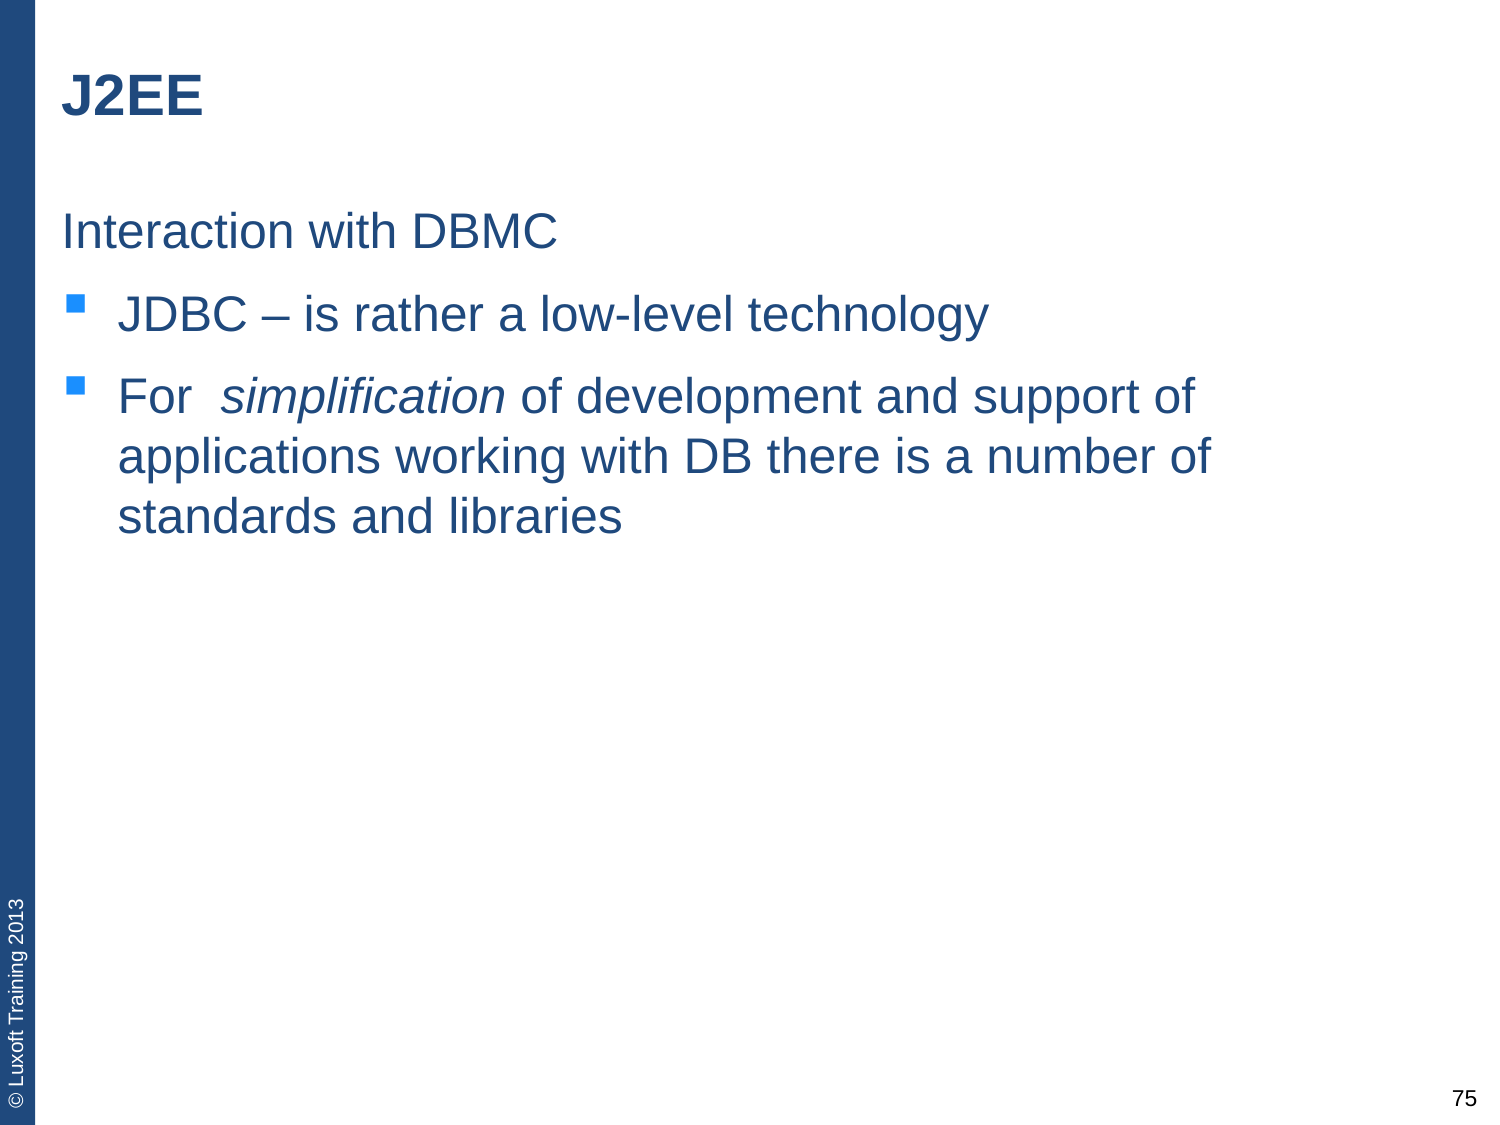

# J2EE

Interaction with DBMC
JDBC – is rather a low-level technology
For  simplification of development and support of applications working with DB there is a number of standards and libraries